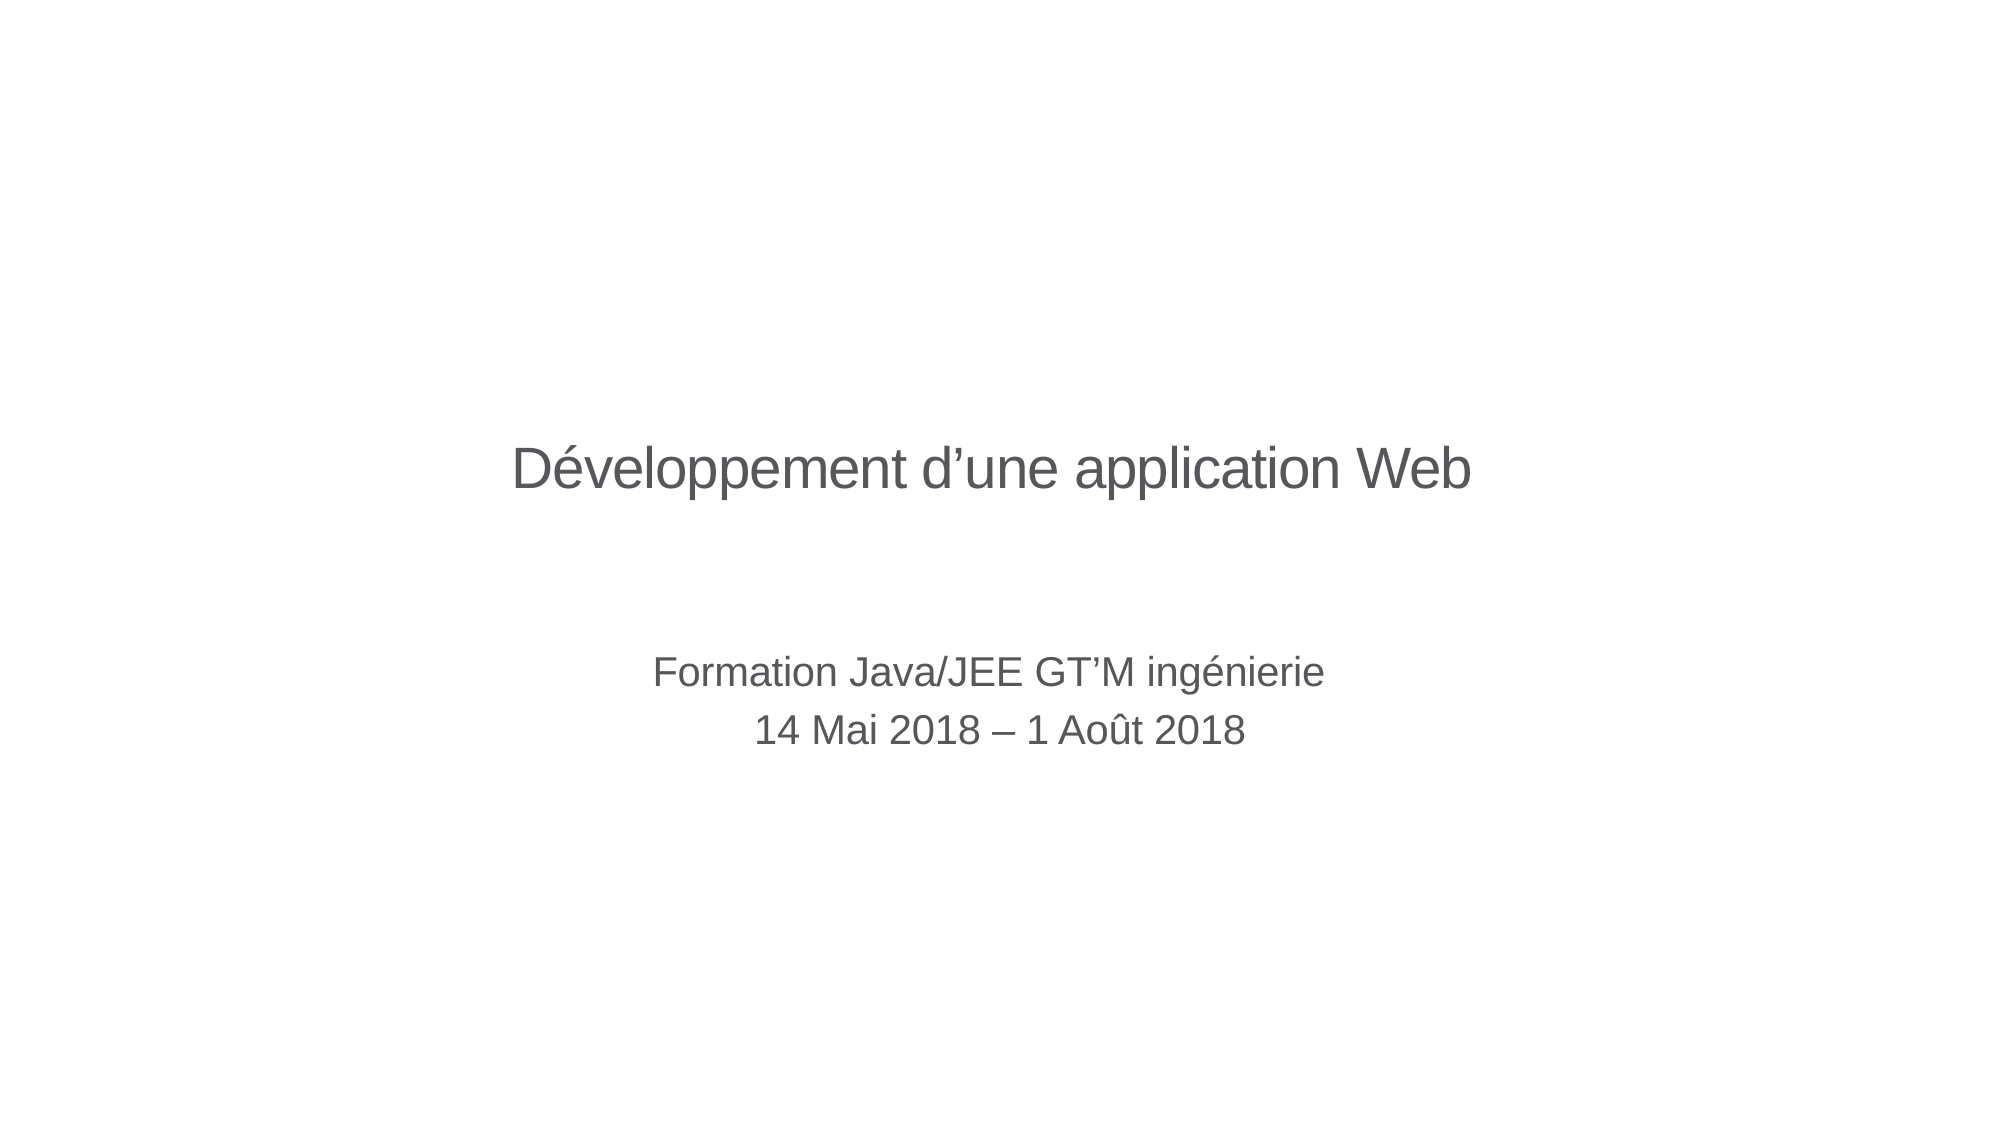

Développement d’une application Web
Formation Java/JEE GT’M ingénierie
14 Mai 2018 – 1 Août 2018